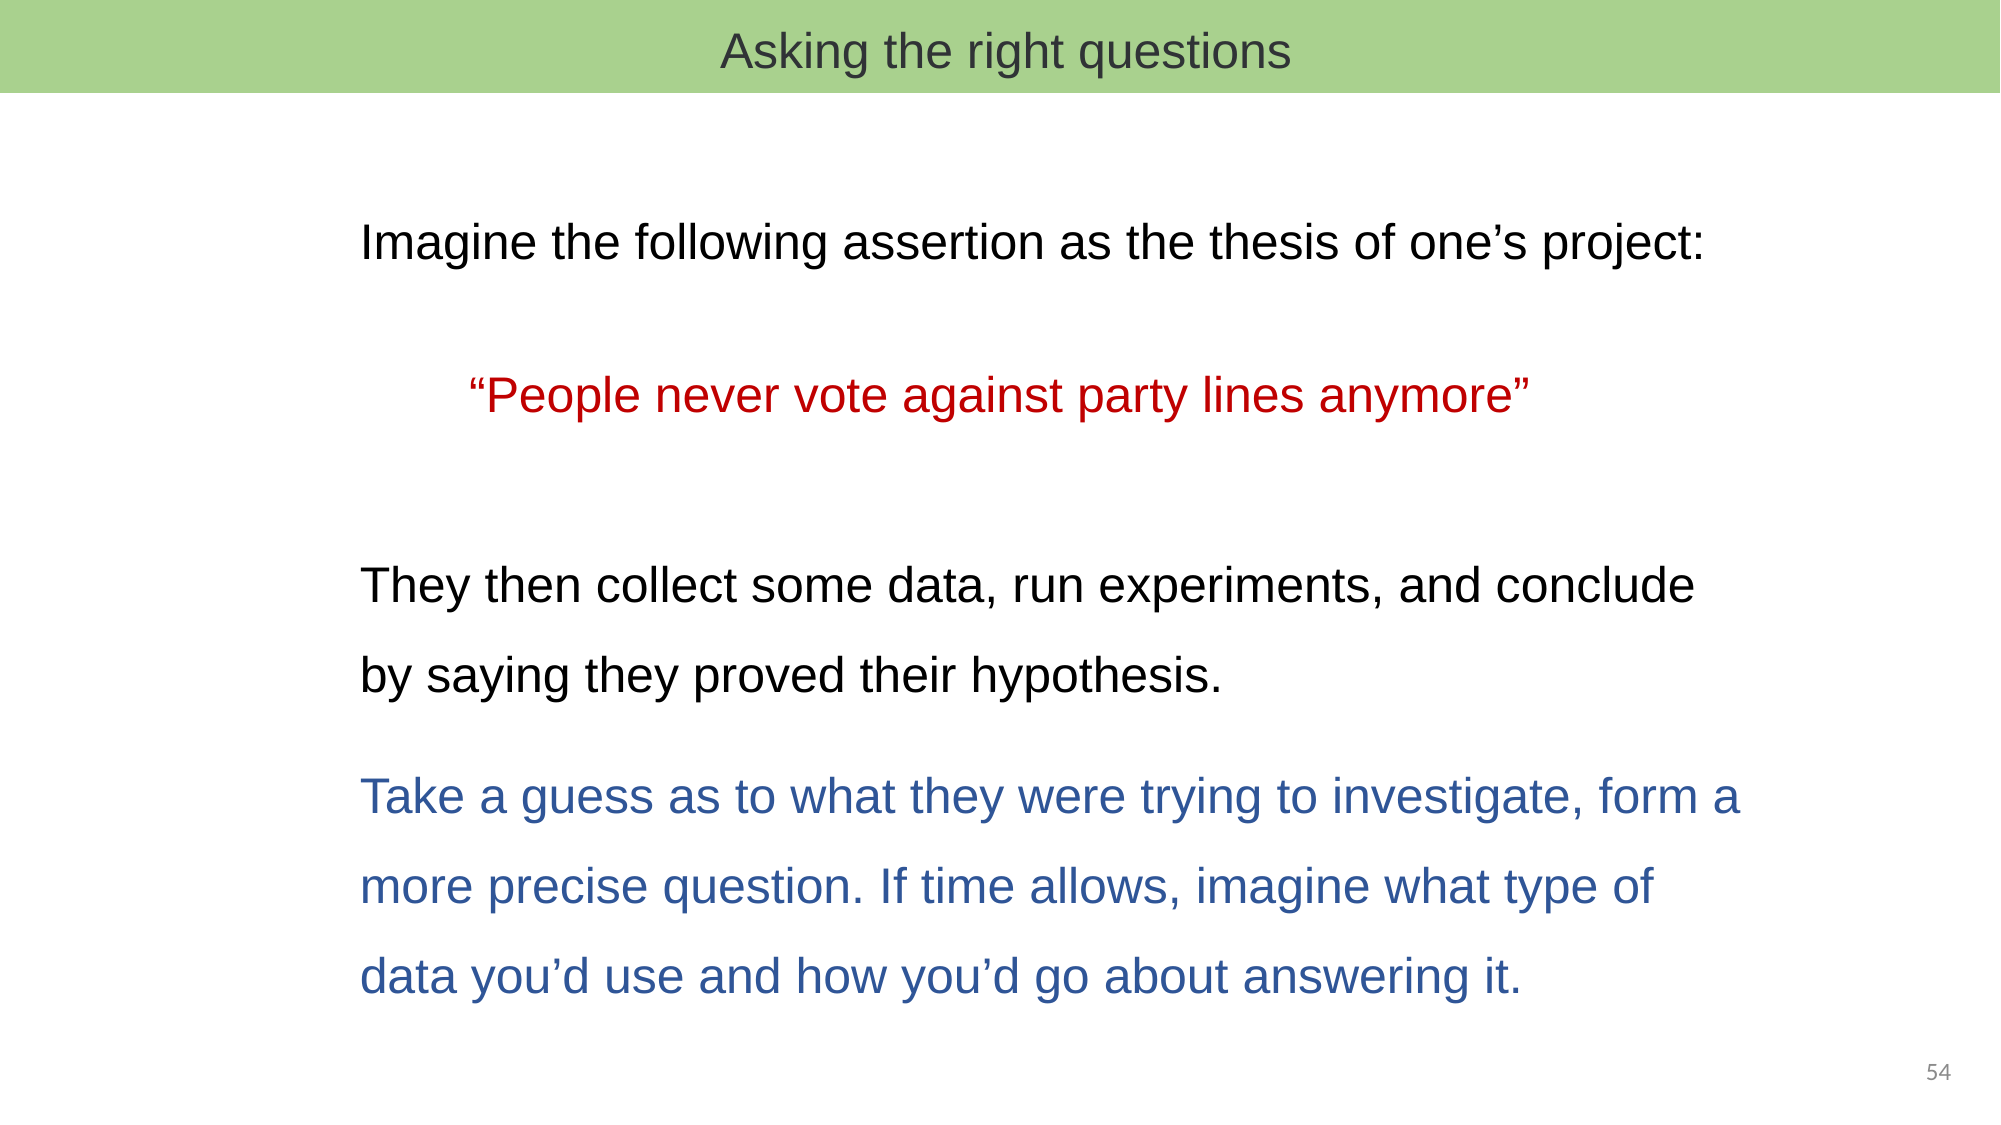

Asking the right questions
Imagine the following assertion as the thesis of one’s project:
“People never vote against party lines anymore”
They then collect some data, run experiments, and conclude by saying they proved their hypothesis.
Take a guess as to what they were trying to investigate, form a more precise question. If time allows, imagine what type of data you’d use and how you’d go about answering it.
54